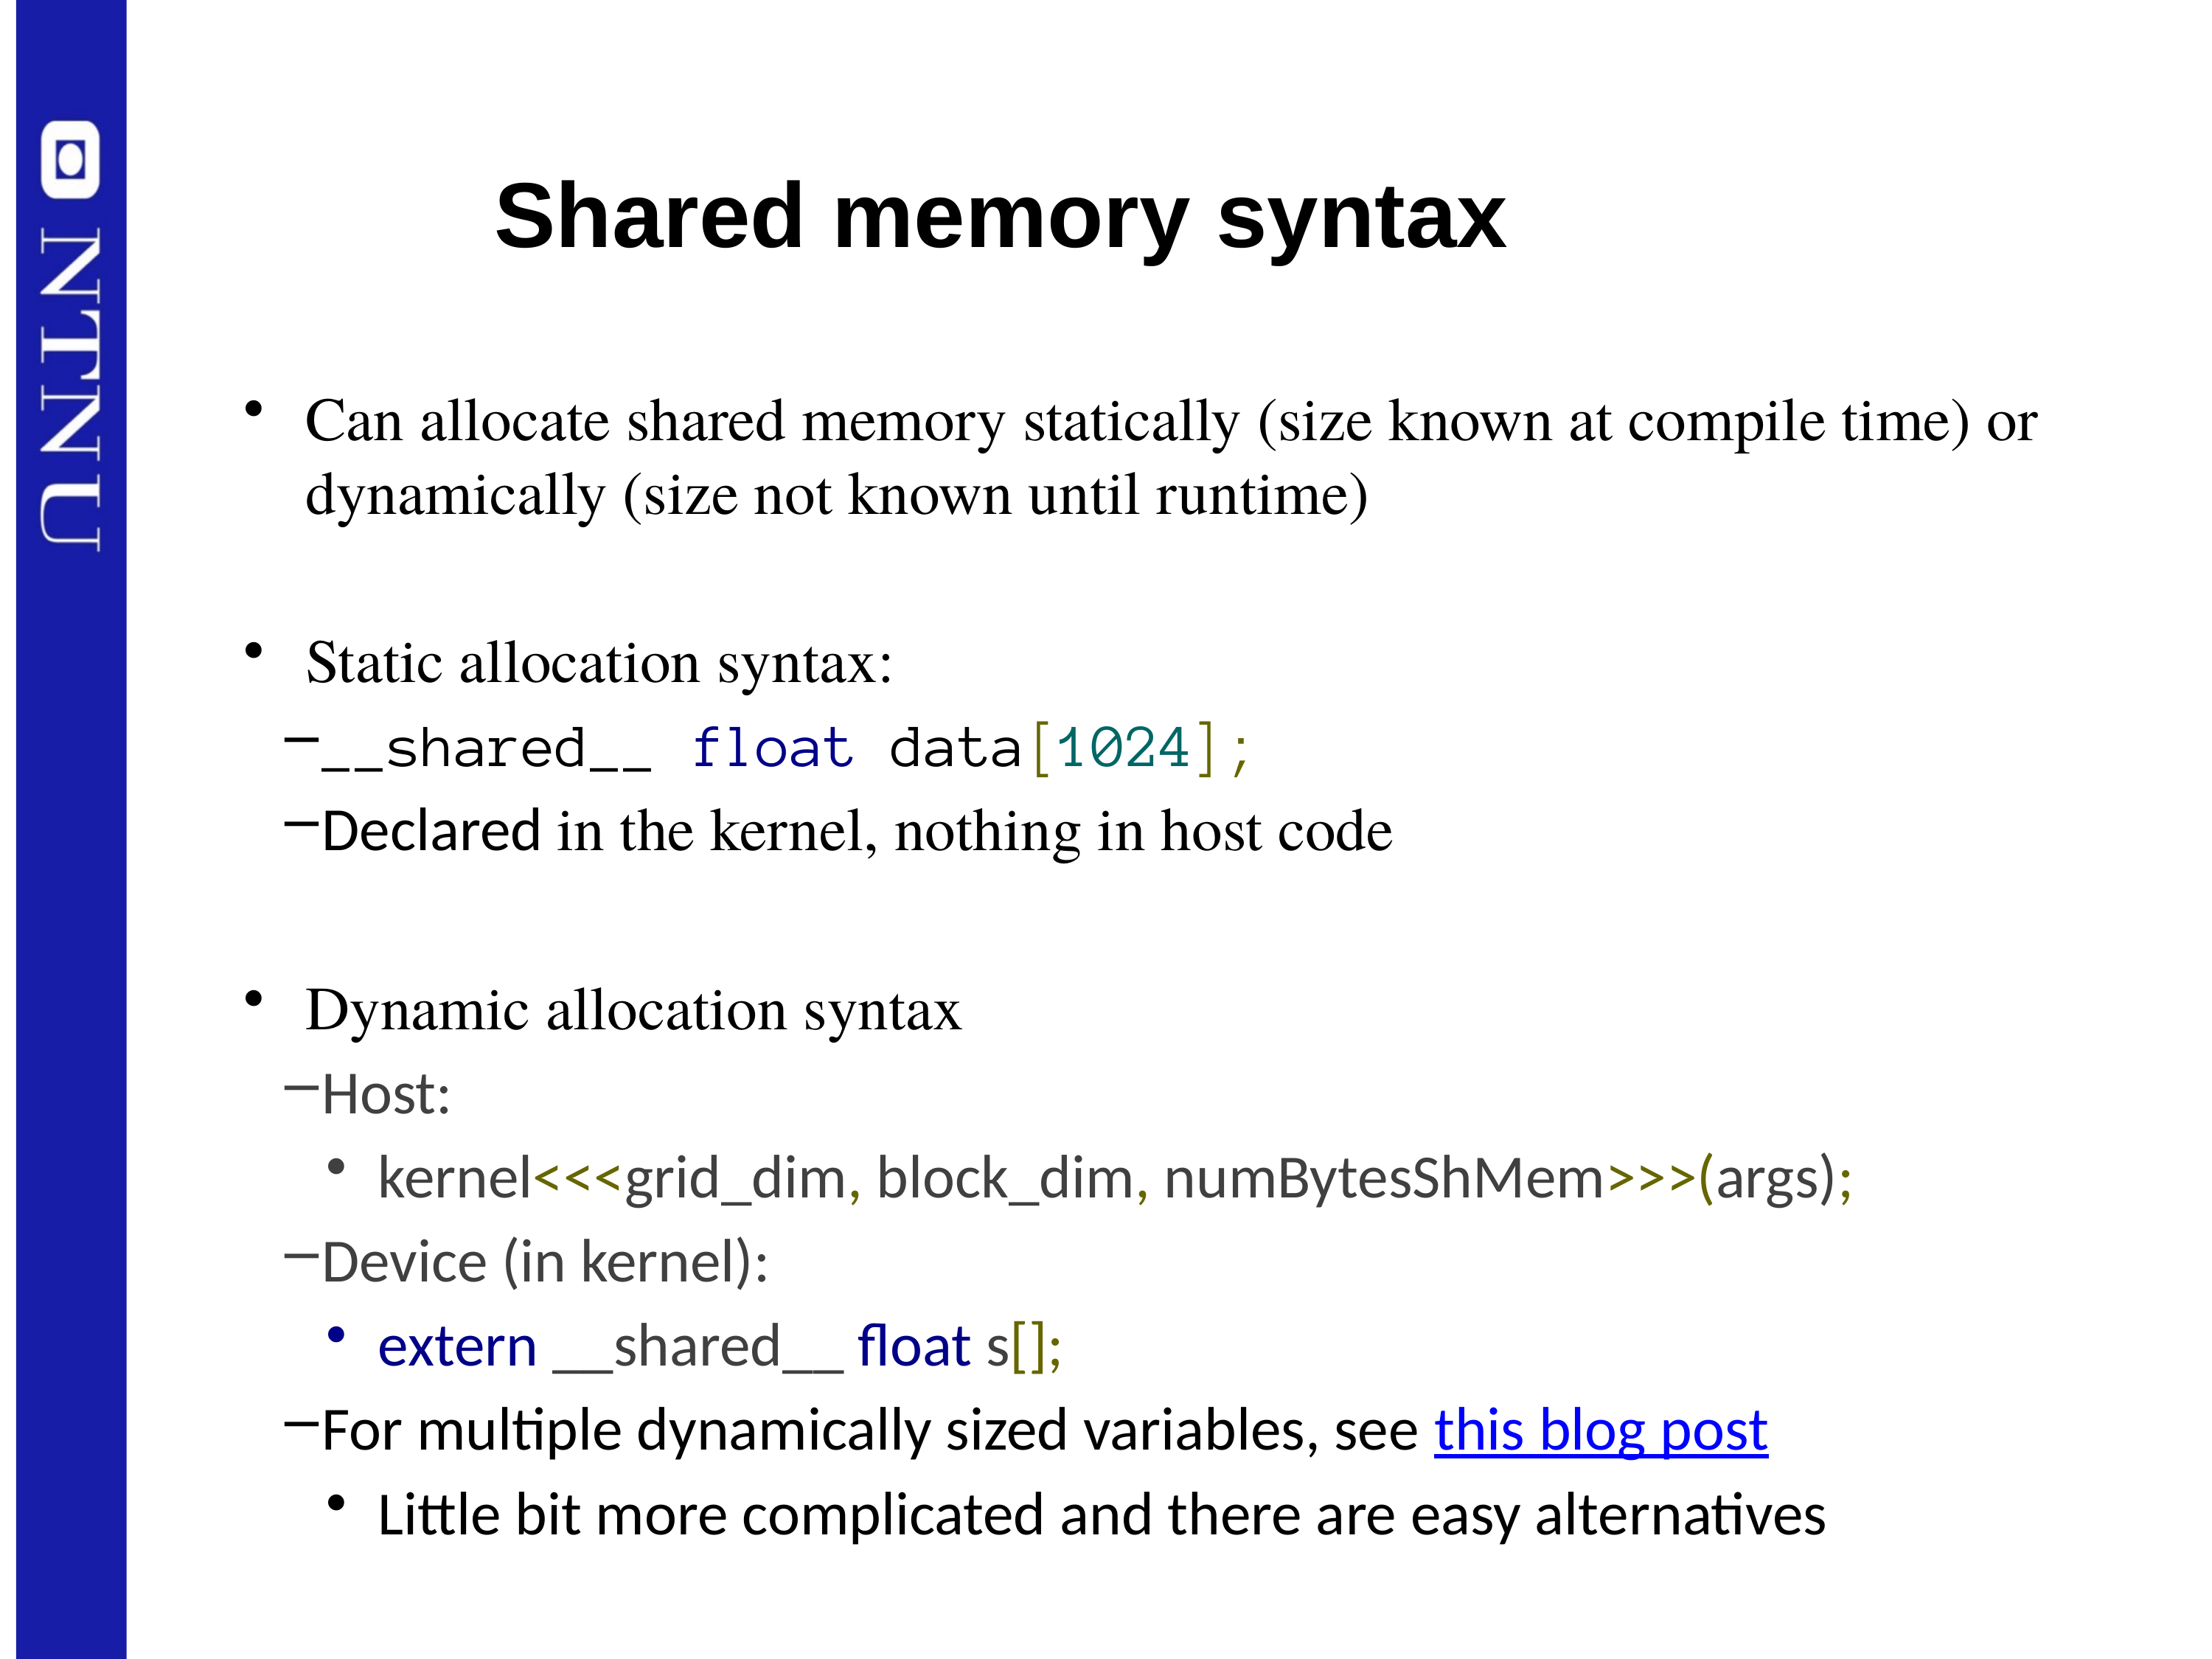

# Shared memory syntax
Can allocate shared memory statically (size known at compile time) or dynamically (size not known until runtime)

Static allocation syntax:
__shared__ float data[1024];
Declared in the kernel, nothing in host code

Dynamic allocation syntax
Host:
kernel<<<grid_dim, block_dim, numBytesShMem>>>(args);
Device (in kernel):
extern __shared__ float s[];
For multiple dynamically sized variables, see this blog post
Little bit more complicated and there are easy alternatives
65